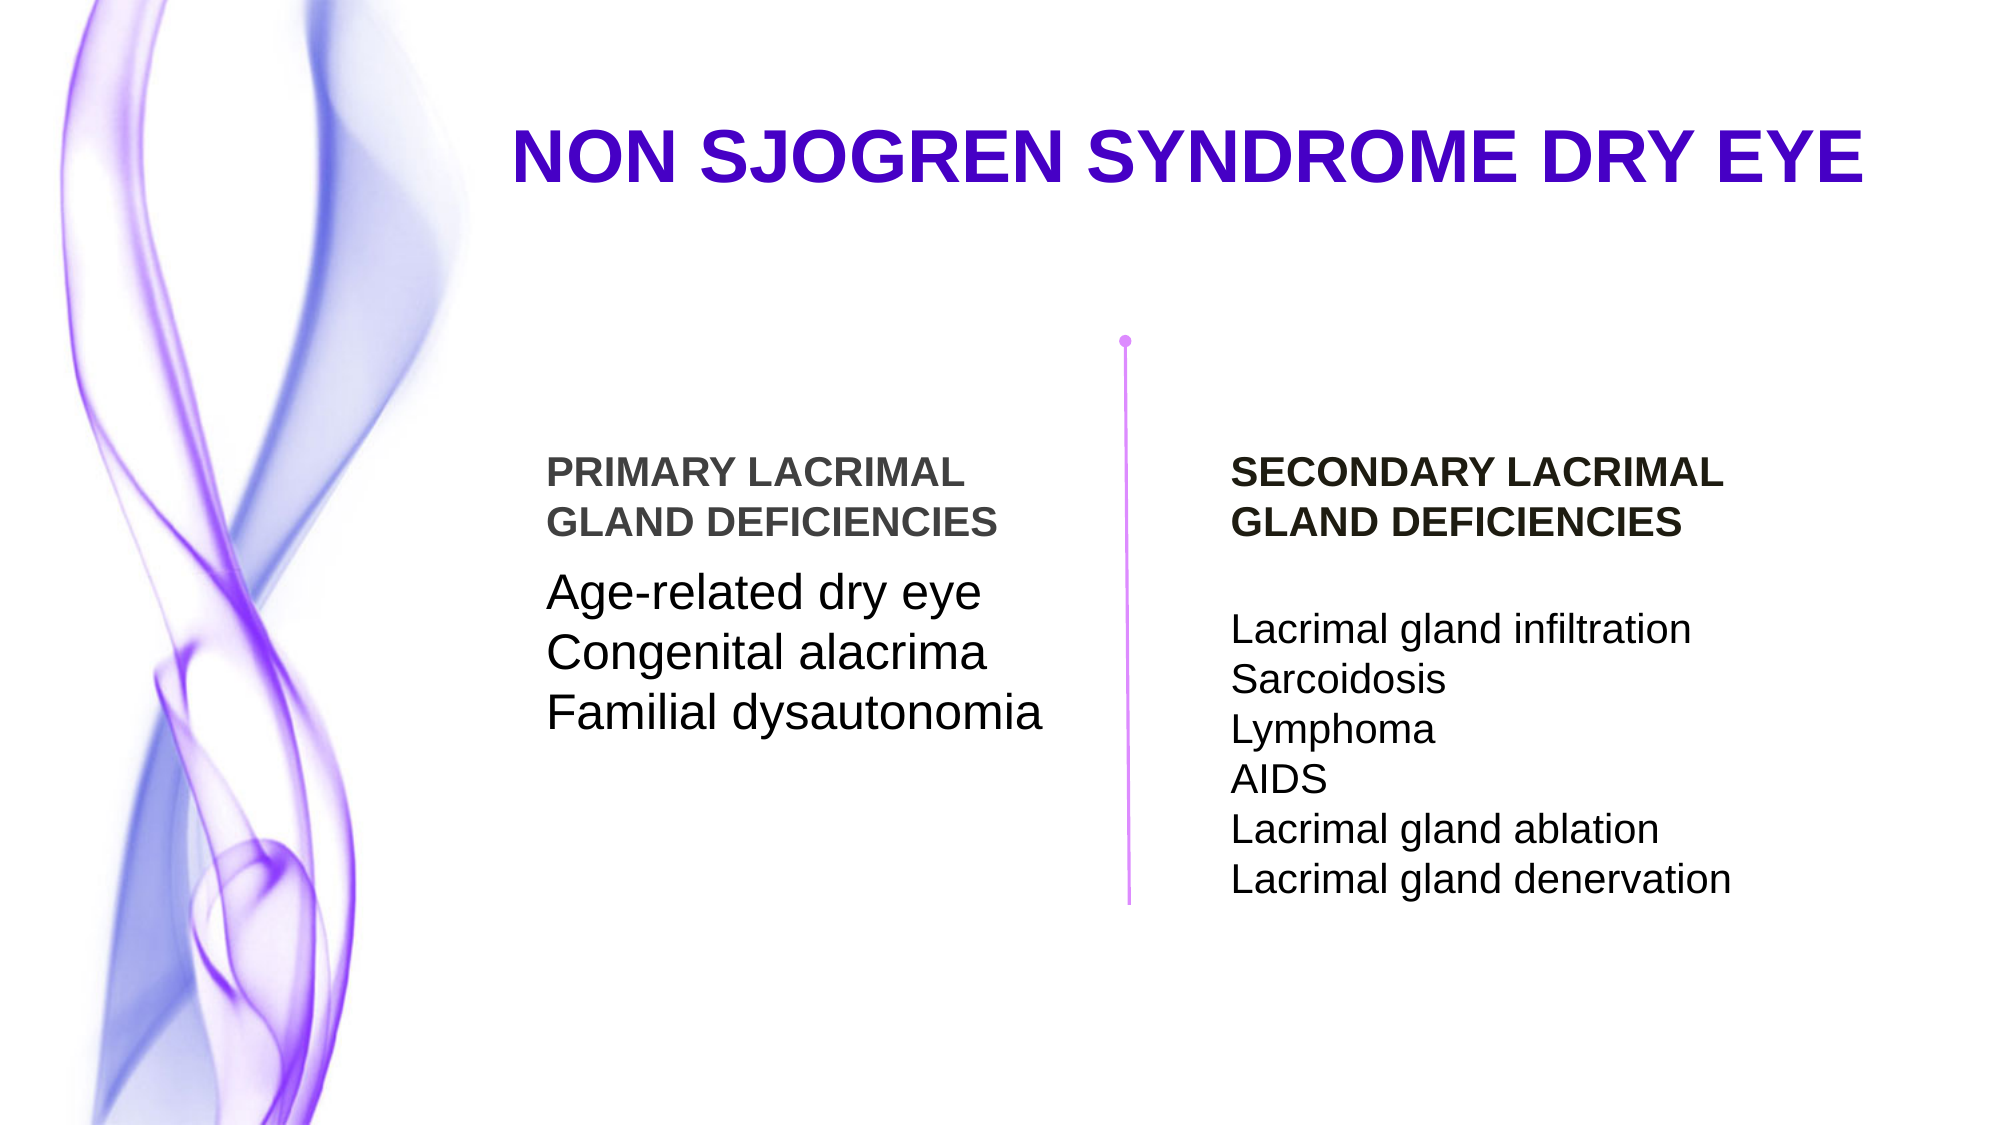

NON SJOGREN SYNDROME DRY EYE
SECONDARY LACRIMAL GLAND DEFICIENCIES

Lacrimal gland infiltration
Sarcoidosis
Lymphoma
AIDS
Lacrimal gland ablation Lacrimal gland denervation
PRIMARY LACRIMAL GLAND DEFICIENCIES

Age-related dry eye
Congenital alacrima
Familial dysautonomia